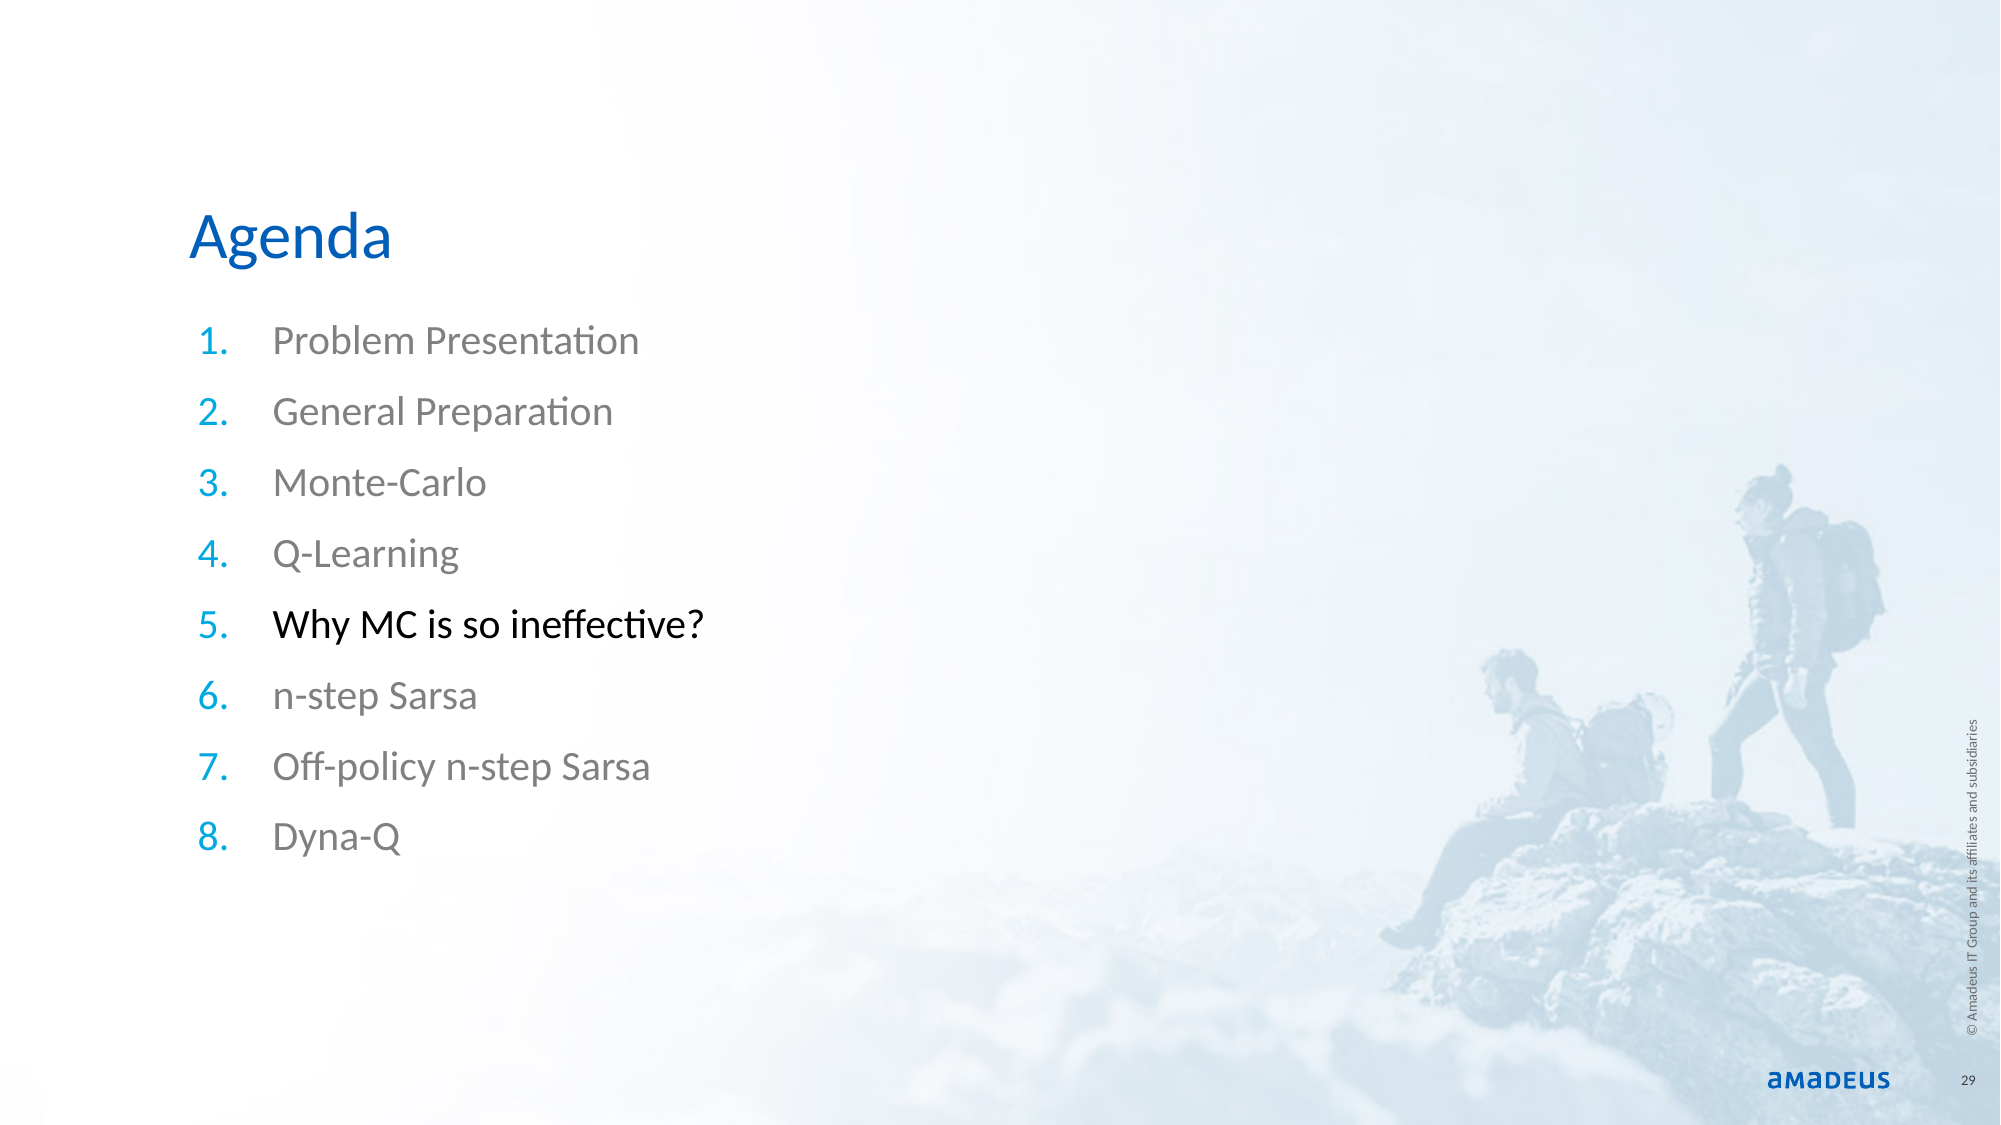

# Agenda
Problem Presentation
General Preparation
Monte-Carlo
Q-Learning
Why MC is so ineffective?
n-step Sarsa
Off-policy n-step Sarsa
Dyna-Q
© Amadeus IT Group and its affiliates and subsidiaries
29